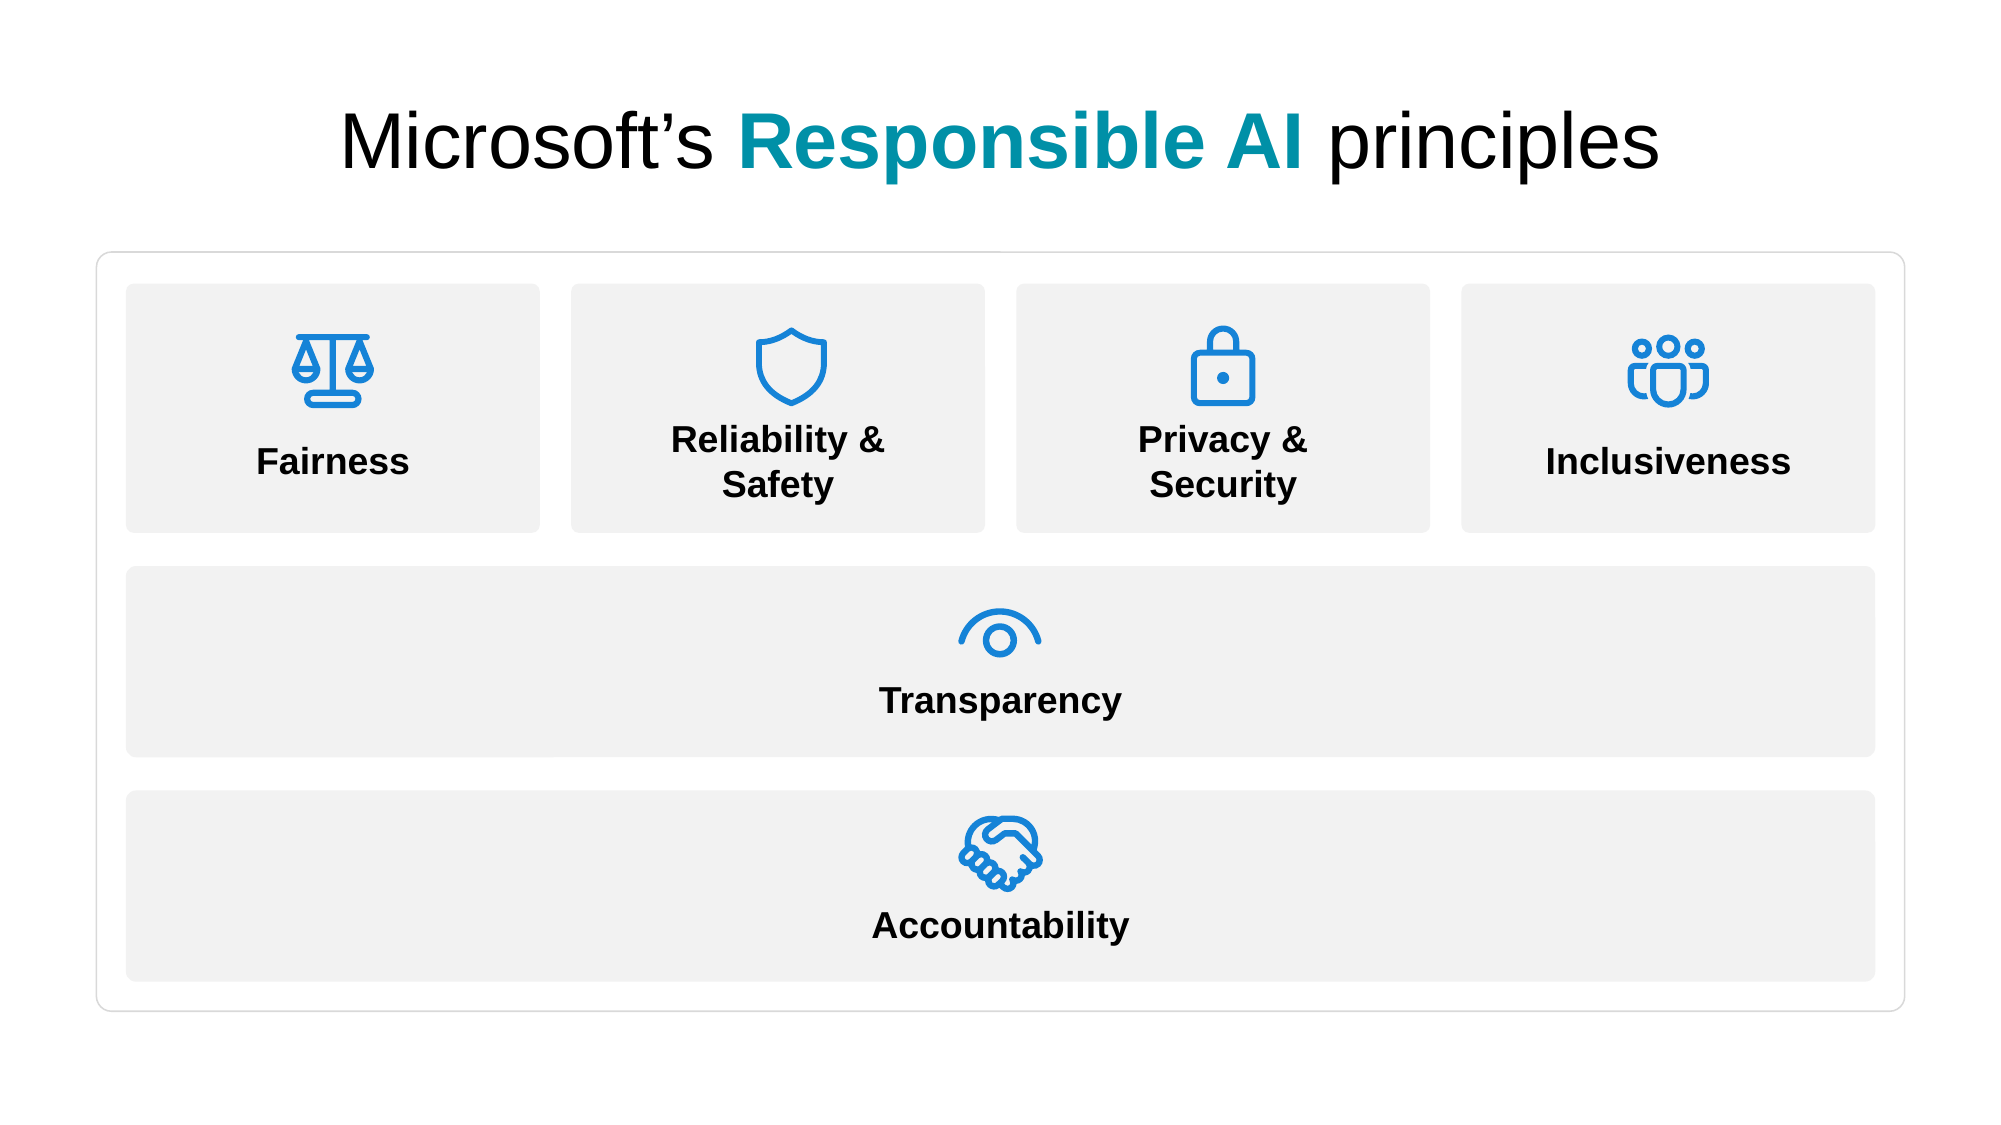

Microsoft’s Responsible AI principles

Fairness

Reliability & Safety

Privacy & Security

Inclusiveness

Transparency

Accountability